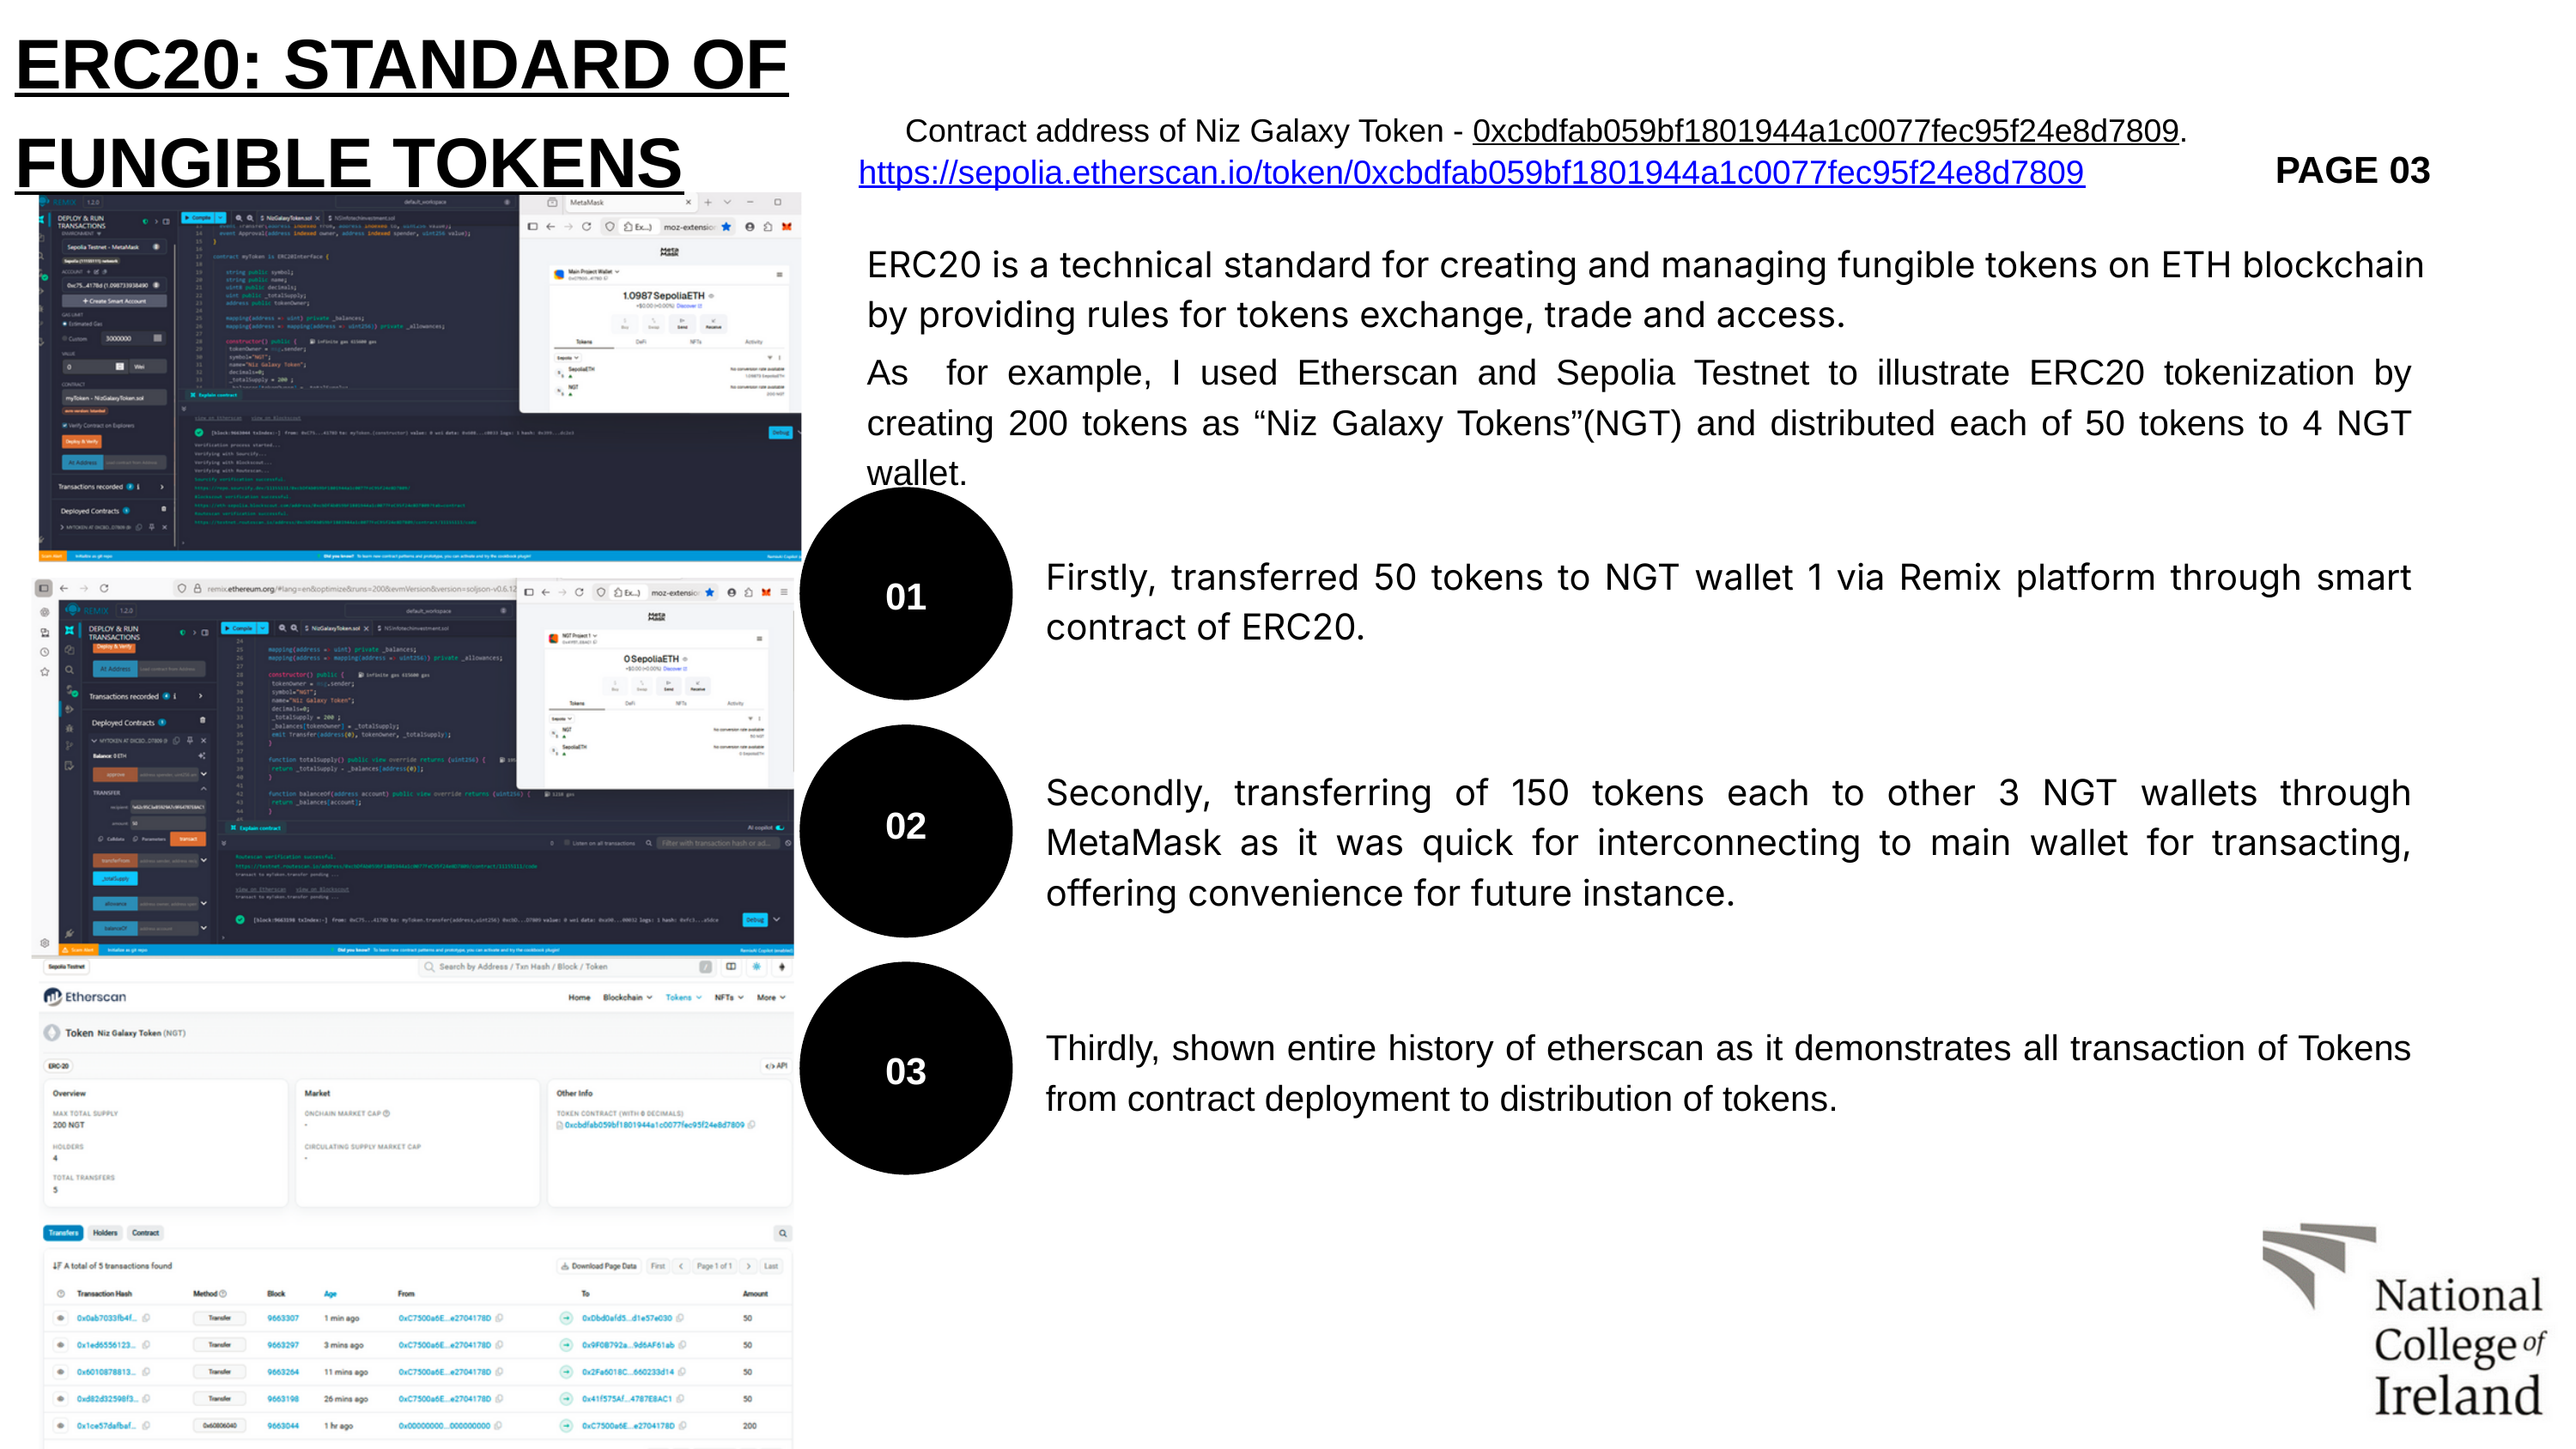

ERC20: STANDARD OF FUNGIBLE TOKENS
Contract address of Niz Galaxy Token - 0xcbdfab059bf1801944a1c0077fec95f24e8d7809.
PAGE 03
https://sepolia.etherscan.io/token/0xcbdfab059bf1801944a1c0077fec95f24e8d7809

ERC20 is a technical standard for creating and managing fungible tokens on ETH blockchain by providing rules for tokens exchange, trade and access.
As  for example, I used Etherscan and Sepolia Testnet to illustrate ERC20 tokenization by creating 200 tokens as “Niz Galaxy Tokens”(NGT) and distributed each of 50 tokens to 4 NGT wallet.

Firstly, transferred 50 tokens to NGT wallet 1 via Remix platform through smart contract of ERC20.
01

Secondly, transferring of 150 tokens each to other 3 NGT wallets through MetaMask as it was quick for interconnecting to main wallet for transacting, offering convenience for future instance.
02

Thirdly, shown entire history of etherscan as it demonstrates all transaction of Tokens from contract deployment to distribution of tokens.
03